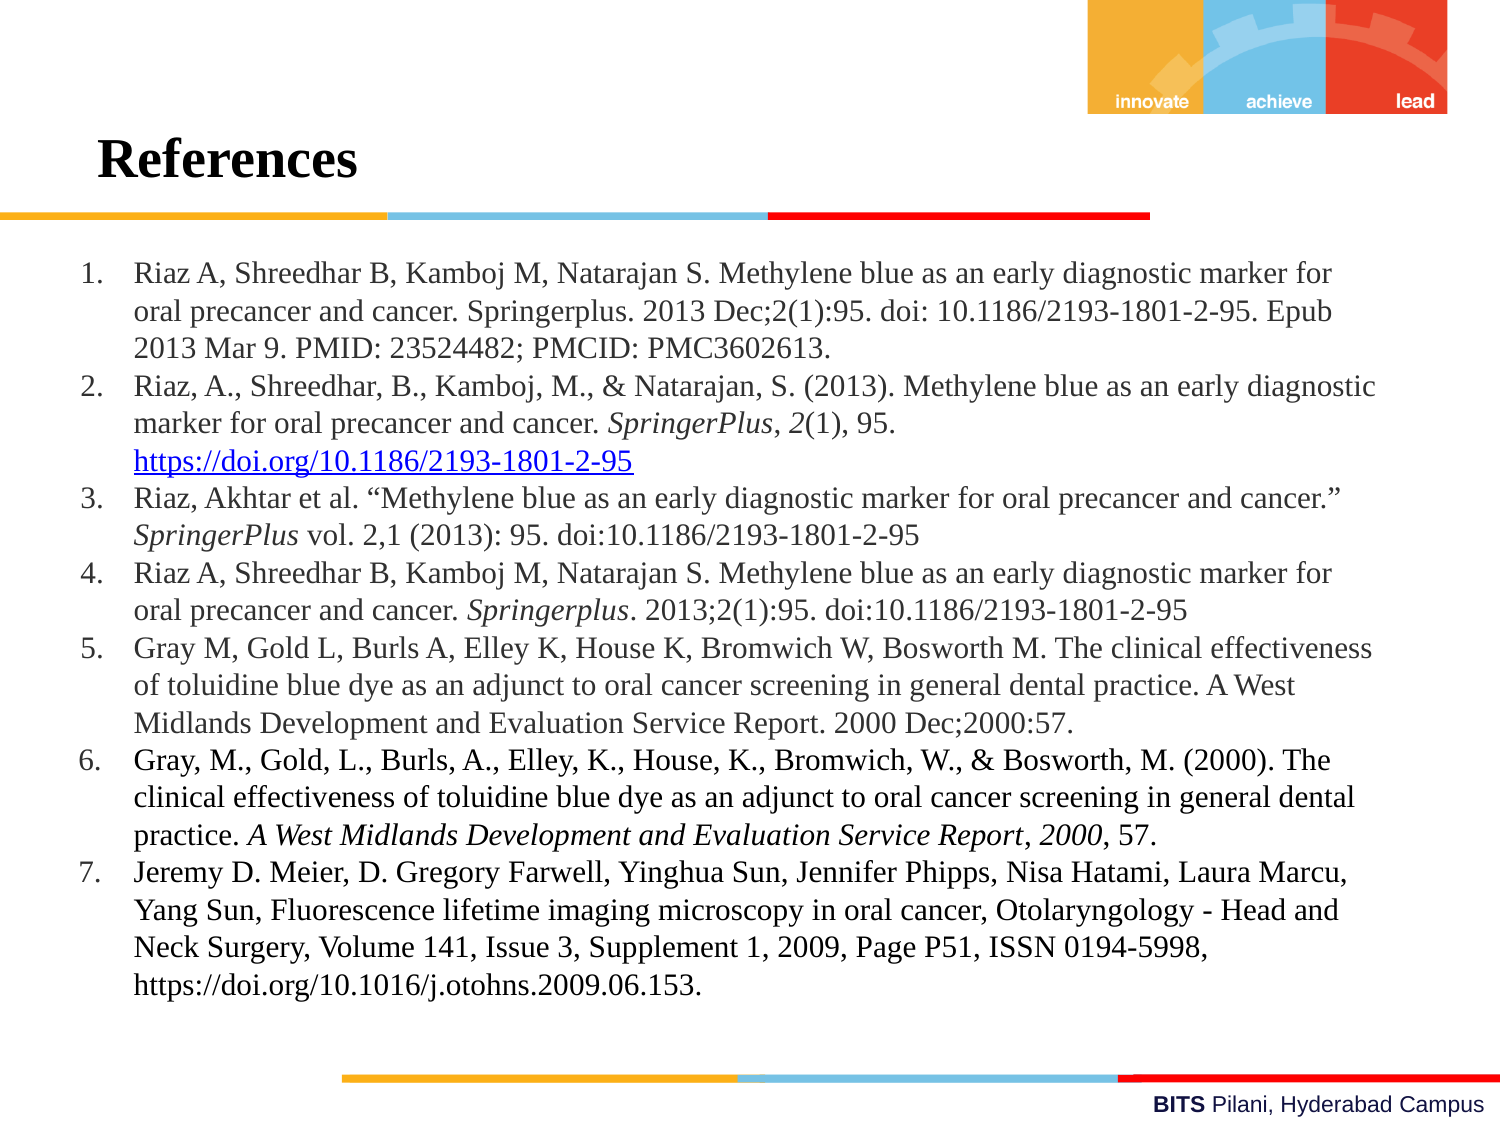

References
Riaz A, Shreedhar B, Kamboj M, Natarajan S. Methylene blue as an early diagnostic marker for oral precancer and cancer. Springerplus. 2013 Dec;2(1):95. doi: 10.1186/2193-1801-2-95. Epub 2013 Mar 9. PMID: 23524482; PMCID: PMC3602613.
Riaz, A., Shreedhar, B., Kamboj, M., & Natarajan, S. (2013). Methylene blue as an early diagnostic marker for oral precancer and cancer. SpringerPlus, 2(1), 95. https://doi.org/10.1186/2193-1801-2-95
Riaz, Akhtar et al. “Methylene blue as an early diagnostic marker for oral precancer and cancer.” SpringerPlus vol. 2,1 (2013): 95. doi:10.1186/2193-1801-2-95
Riaz A, Shreedhar B, Kamboj M, Natarajan S. Methylene blue as an early diagnostic marker for oral precancer and cancer. Springerplus. 2013;2(1):95. doi:10.1186/2193-1801-2-95
Gray M, Gold L, Burls A, Elley K, House K, Bromwich W, Bosworth M. The clinical effectiveness of toluidine blue dye as an adjunct to oral cancer screening in general dental practice. A West Midlands Development and Evaluation Service Report. 2000 Dec;2000:57.
Gray, M., Gold, L., Burls, A., Elley, K., House, K., Bromwich, W., & Bosworth, M. (2000). The clinical effectiveness of toluidine blue dye as an adjunct to oral cancer screening in general dental practice. A West Midlands Development and Evaluation Service Report, 2000, 57.
Jeremy D. Meier, D. Gregory Farwell, Yinghua Sun, Jennifer Phipps, Nisa Hatami, Laura Marcu, Yang Sun, Fluorescence lifetime imaging microscopy in oral cancer, Otolaryngology - Head and Neck Surgery, Volume 141, Issue 3, Supplement 1, 2009, Page P51, ISSN 0194-5998, https://doi.org/10.1016/j.otohns.2009.06.153.